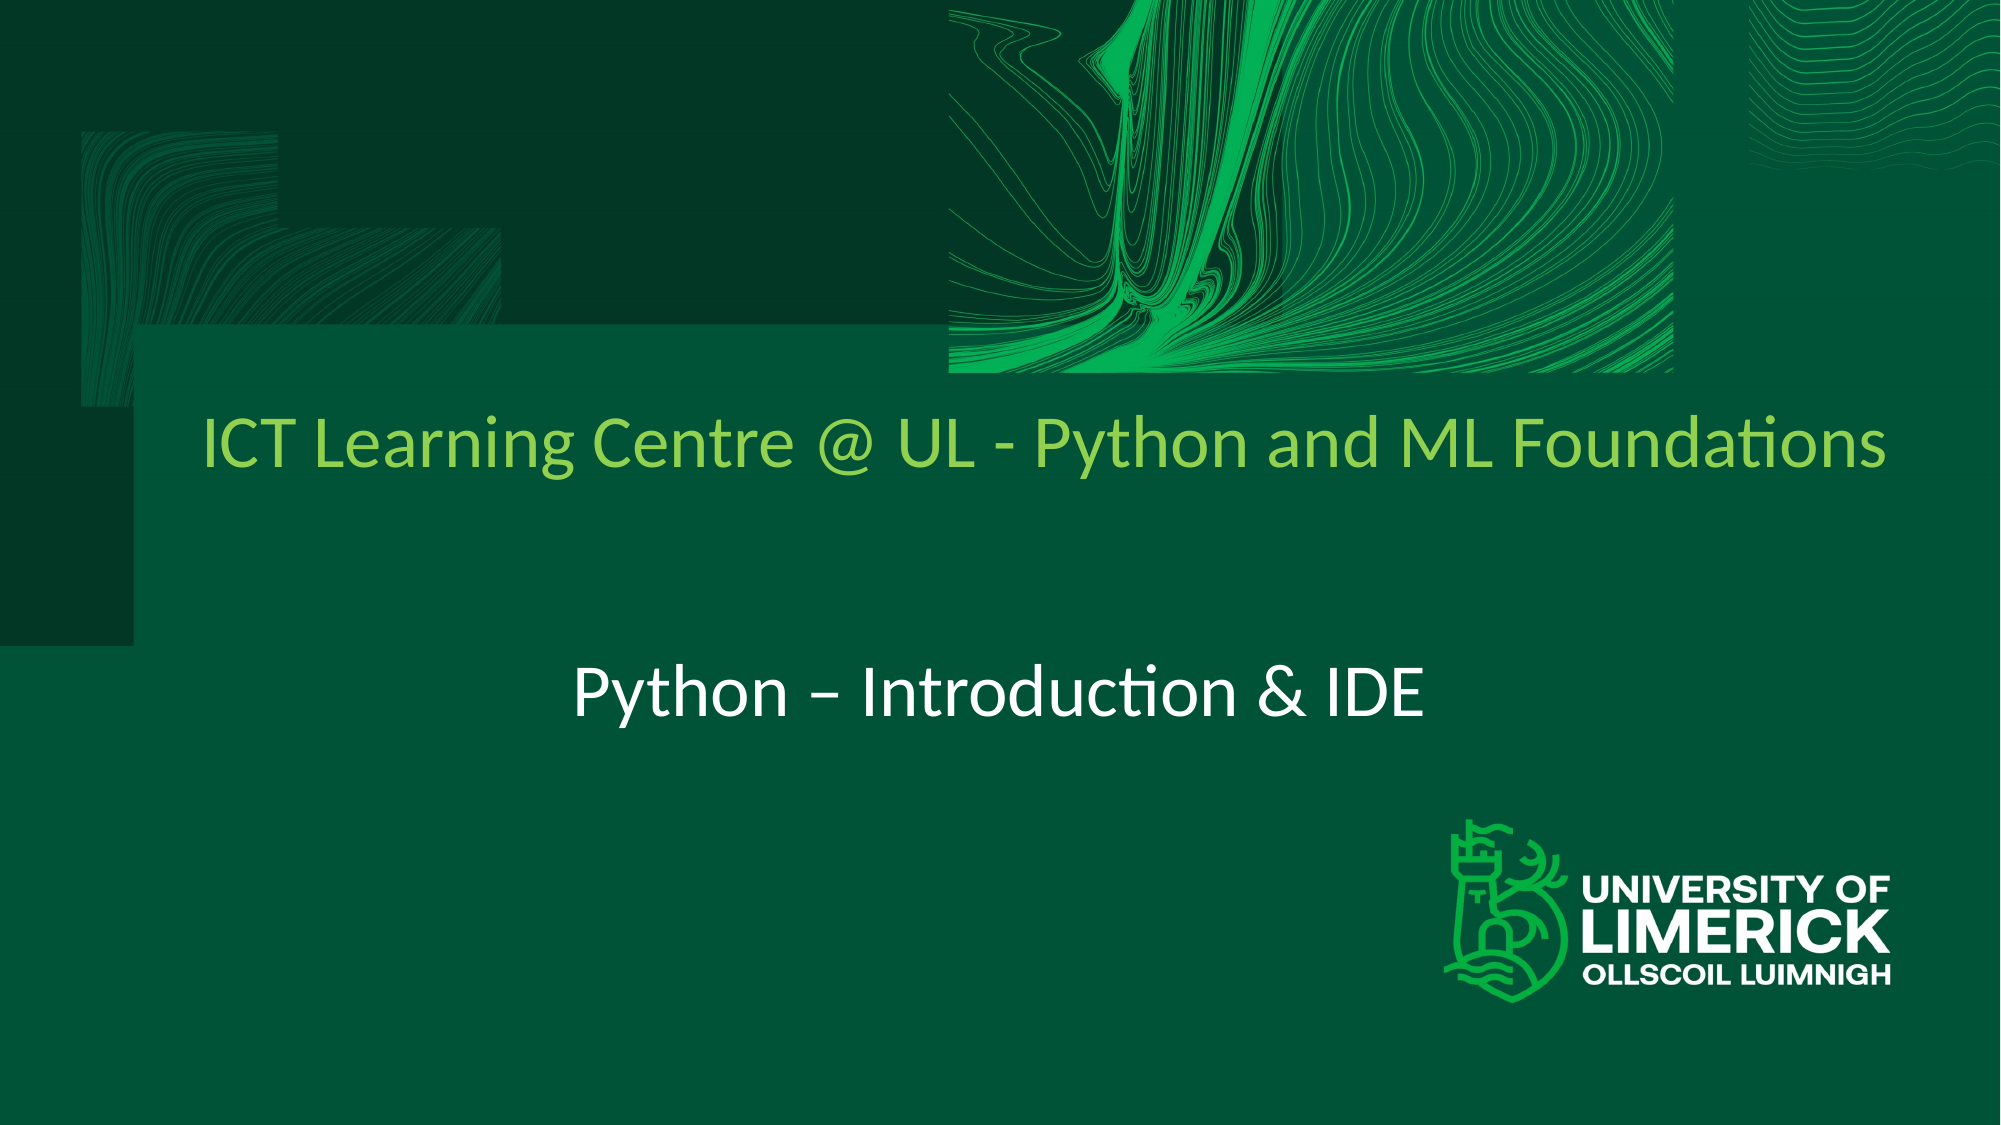

ICT Learning Centre @ UL - Python and ML Foundations
# Python – Introduction & IDE